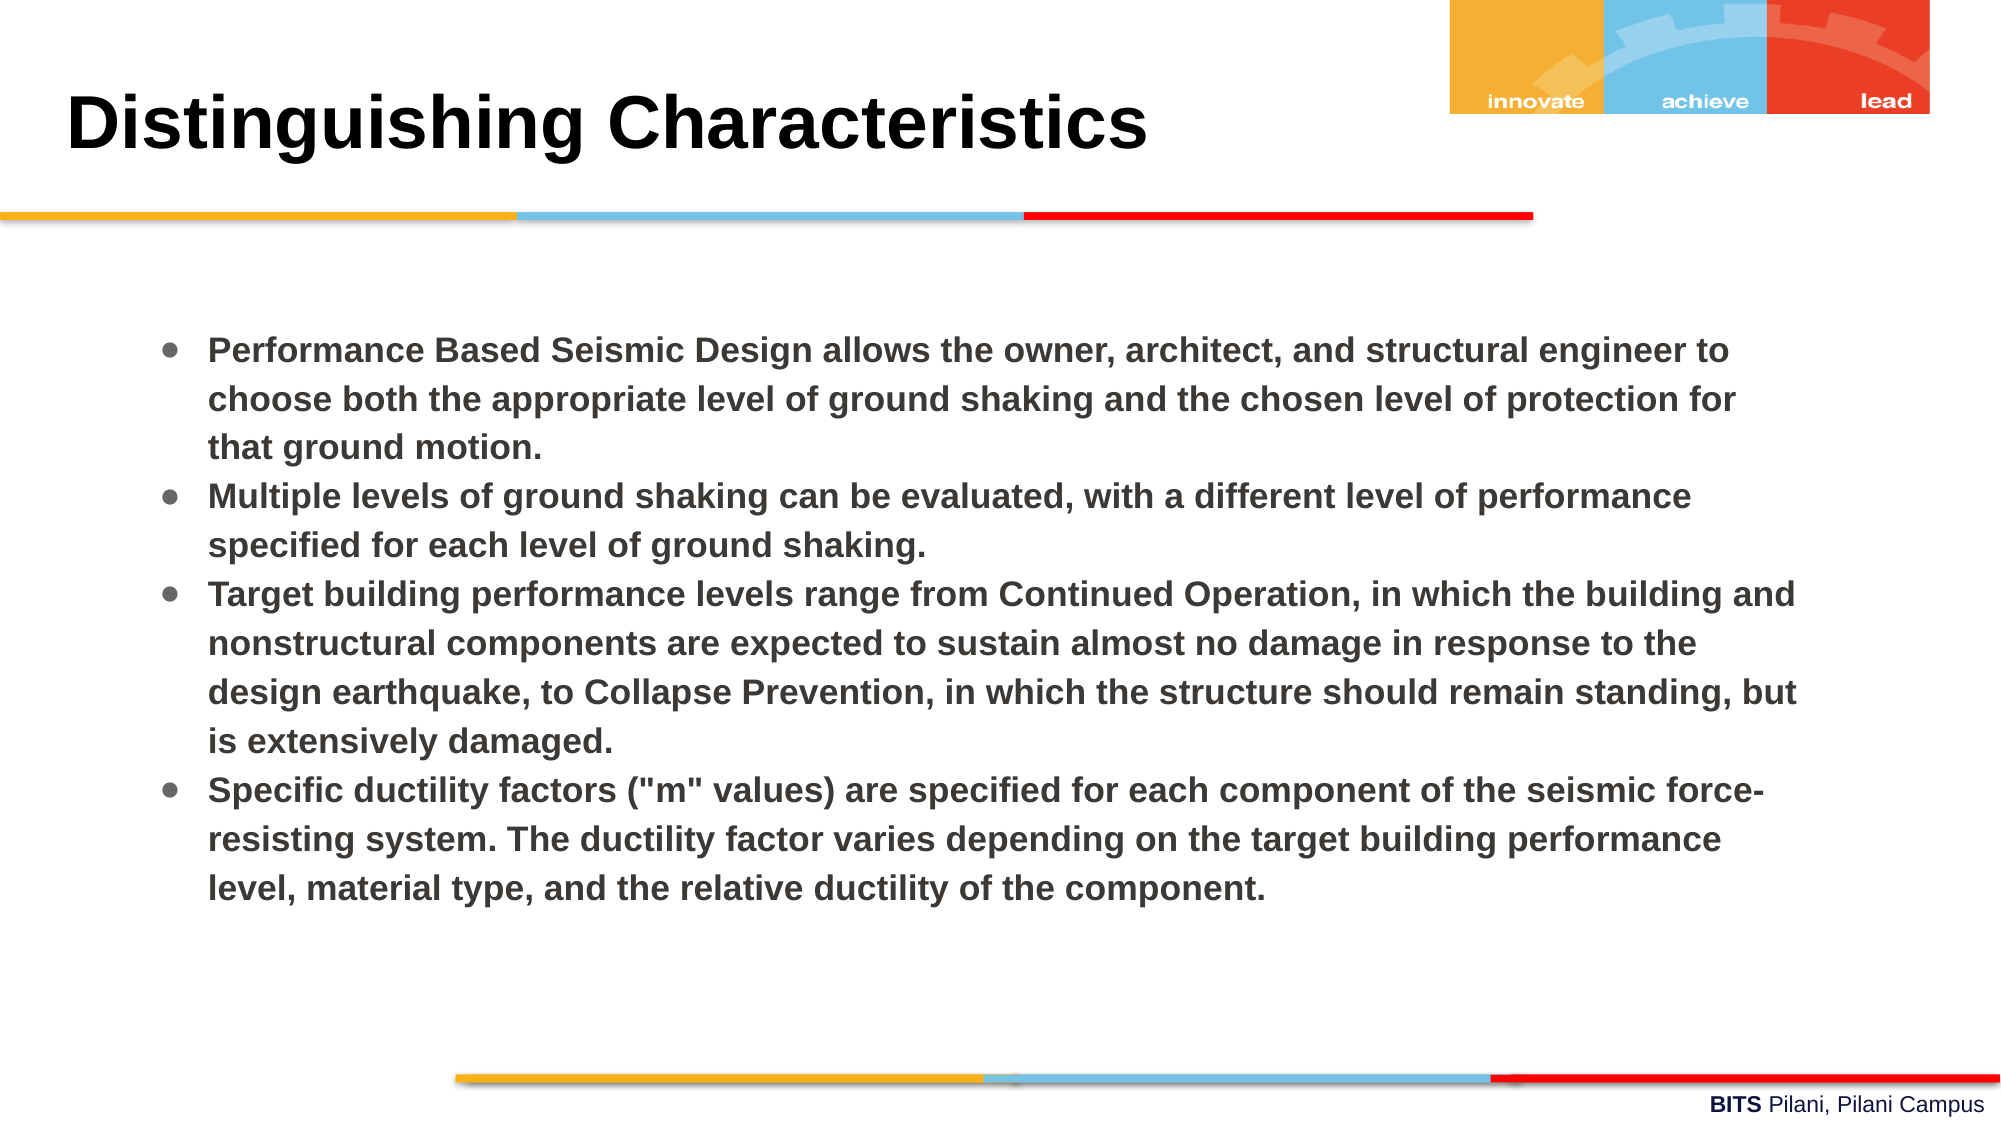

Distinguishing Characteristics
Performance Based Seismic Design allows the owner, architect, and structural engineer to choose both the appropriate level of ground shaking and the chosen level of protection for that ground motion.
Multiple levels of ground shaking can be evaluated, with a different level of performance specified for each level of ground shaking.
Target building performance levels range from Continued Operation, in which the building and nonstructural components are expected to sustain almost no damage in response to the design earthquake, to Collapse Prevention, in which the structure should remain standing, but is extensively damaged.
Specific ductility factors ("m" values) are specified for each component of the seismic force-resisting system. The ductility factor varies depending on the target building performance level, material type, and the relative ductility of the component.